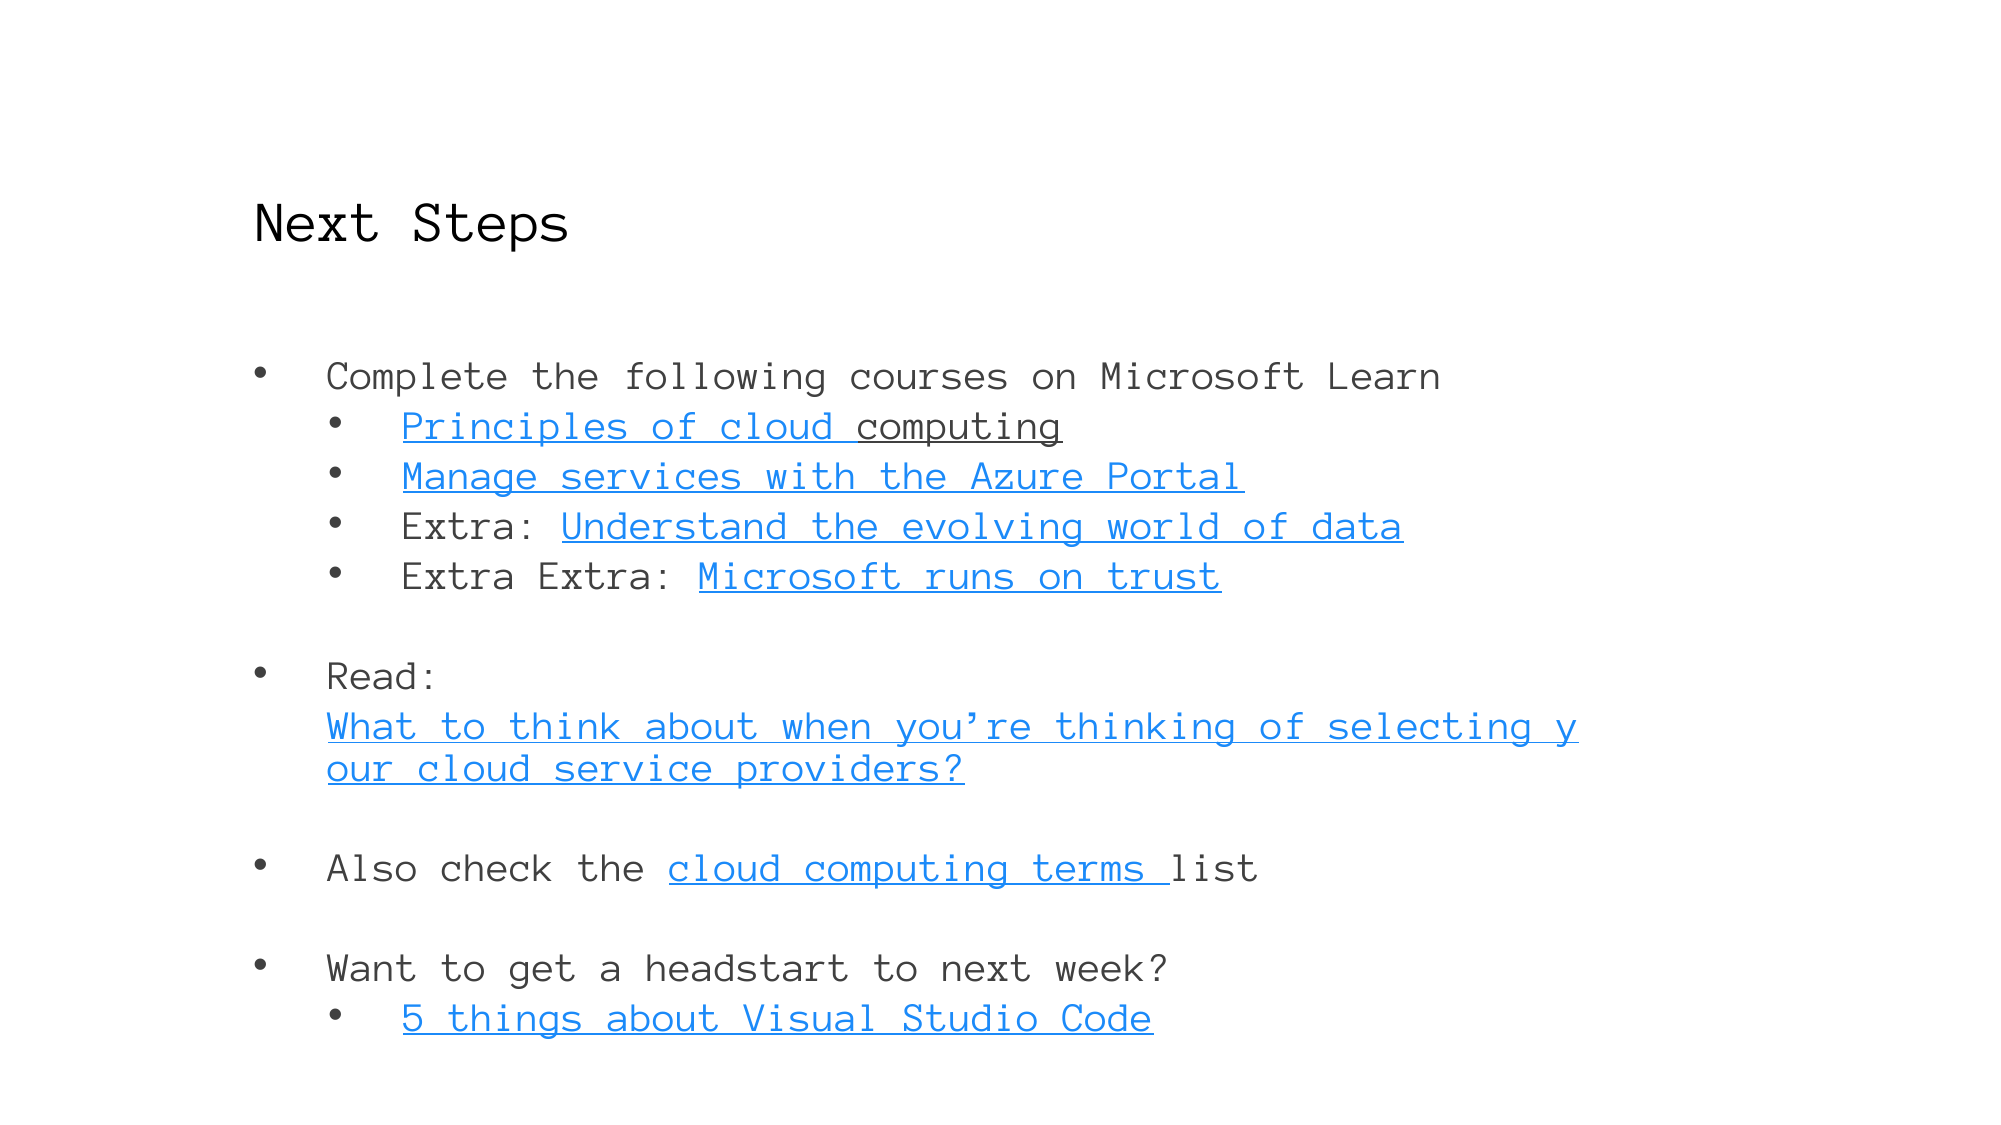

Next Steps
Complete the following courses on Microsoft Learn
Principles of cloud computing
Manage services with the Azure Portal
Extra: Understand the evolving world of data
Extra Extra: Microsoft runs on trust

Read: What to think about when you’re thinking of selecting your cloud service providers?

Also check the cloud computing terms list

Want to get a headstart to next week?
5 things about Visual Studio Code